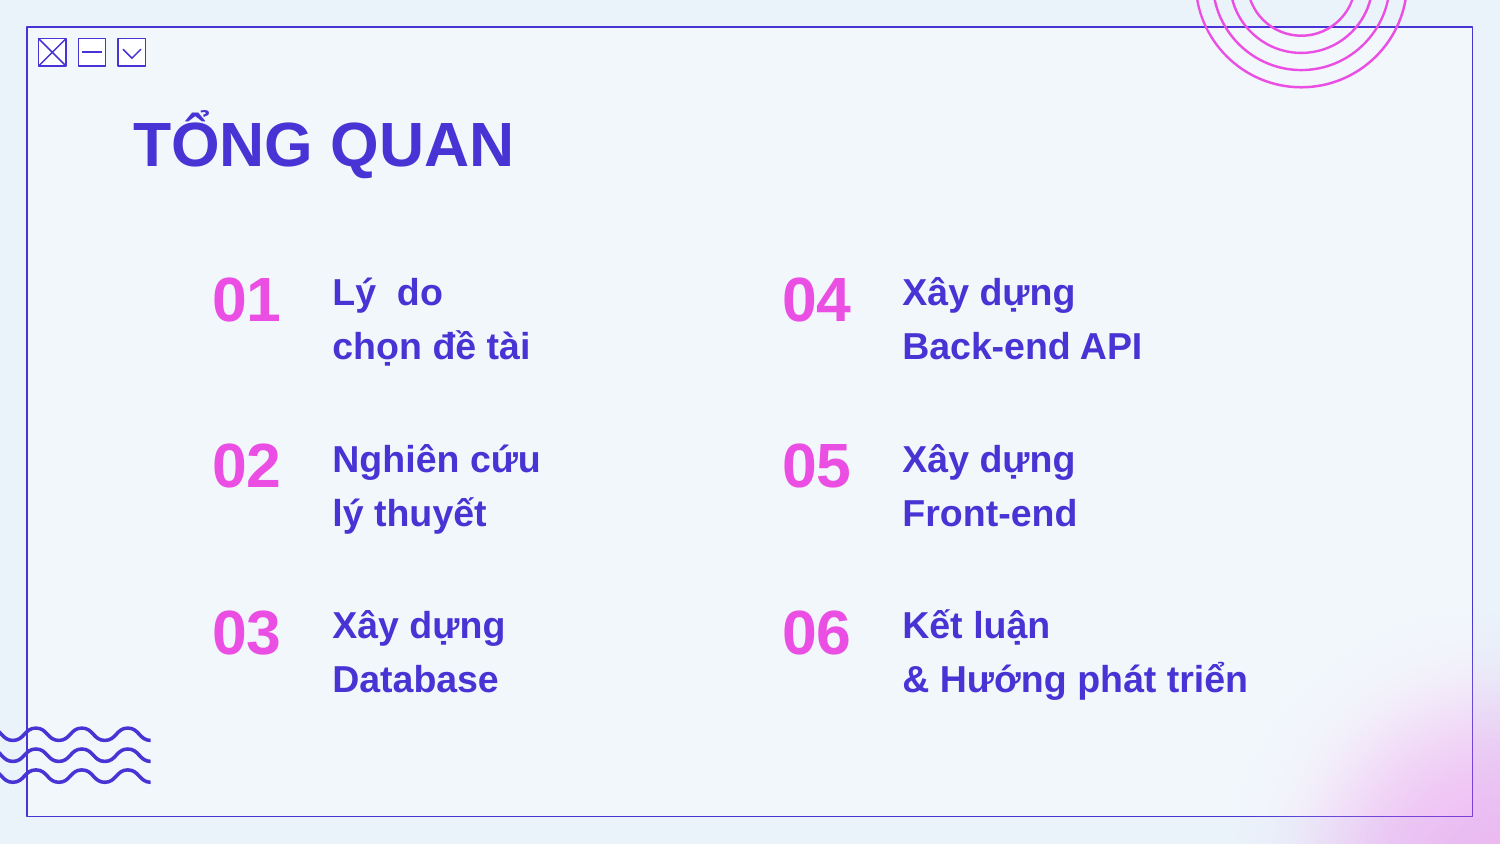

# TỔNG QUAN
Lý  do
chọn đề tài
Xây dựng Back-end API
04
01
Nghiên cứu lý thuyết
Xây dựng Front-end
02
05
Xây dựng Database
Kết luận
& Hướng phát triển
03
06